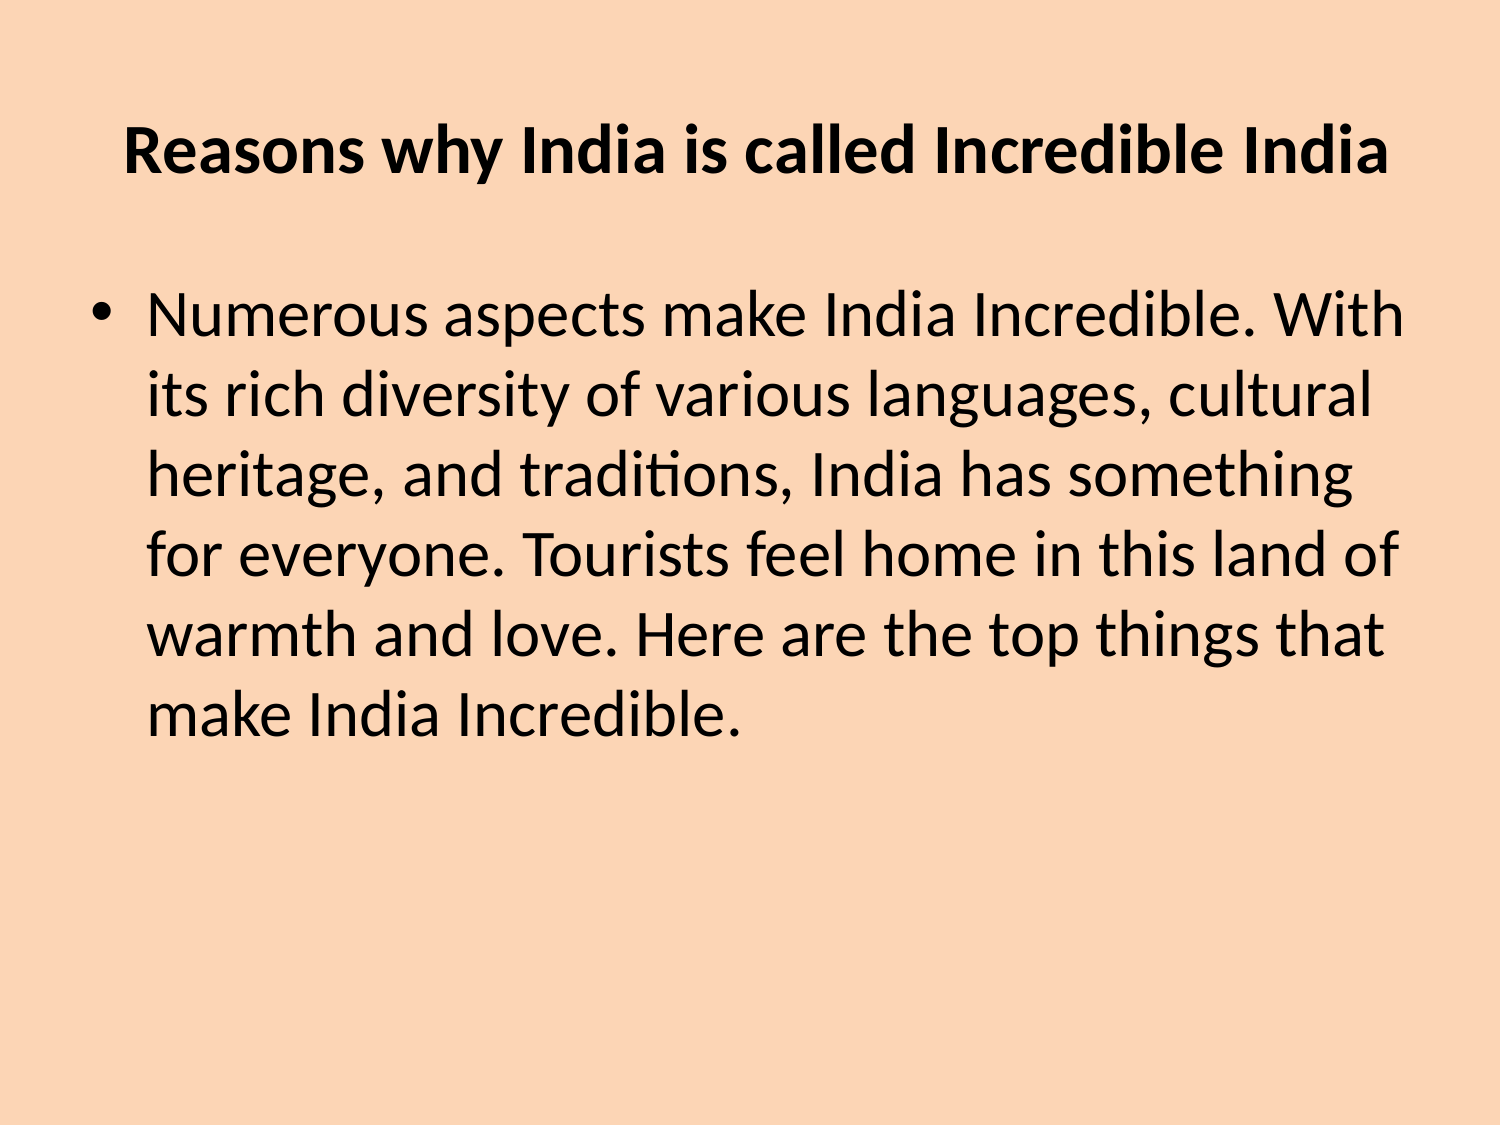

# Reasons why India is called Incredible India
Numerous aspects make India Incredible. With its rich diversity of various languages, cultural heritage, and traditions, India has something for everyone. Tourists feel home in this land of warmth and love. Here are the top things that make India Incredible.